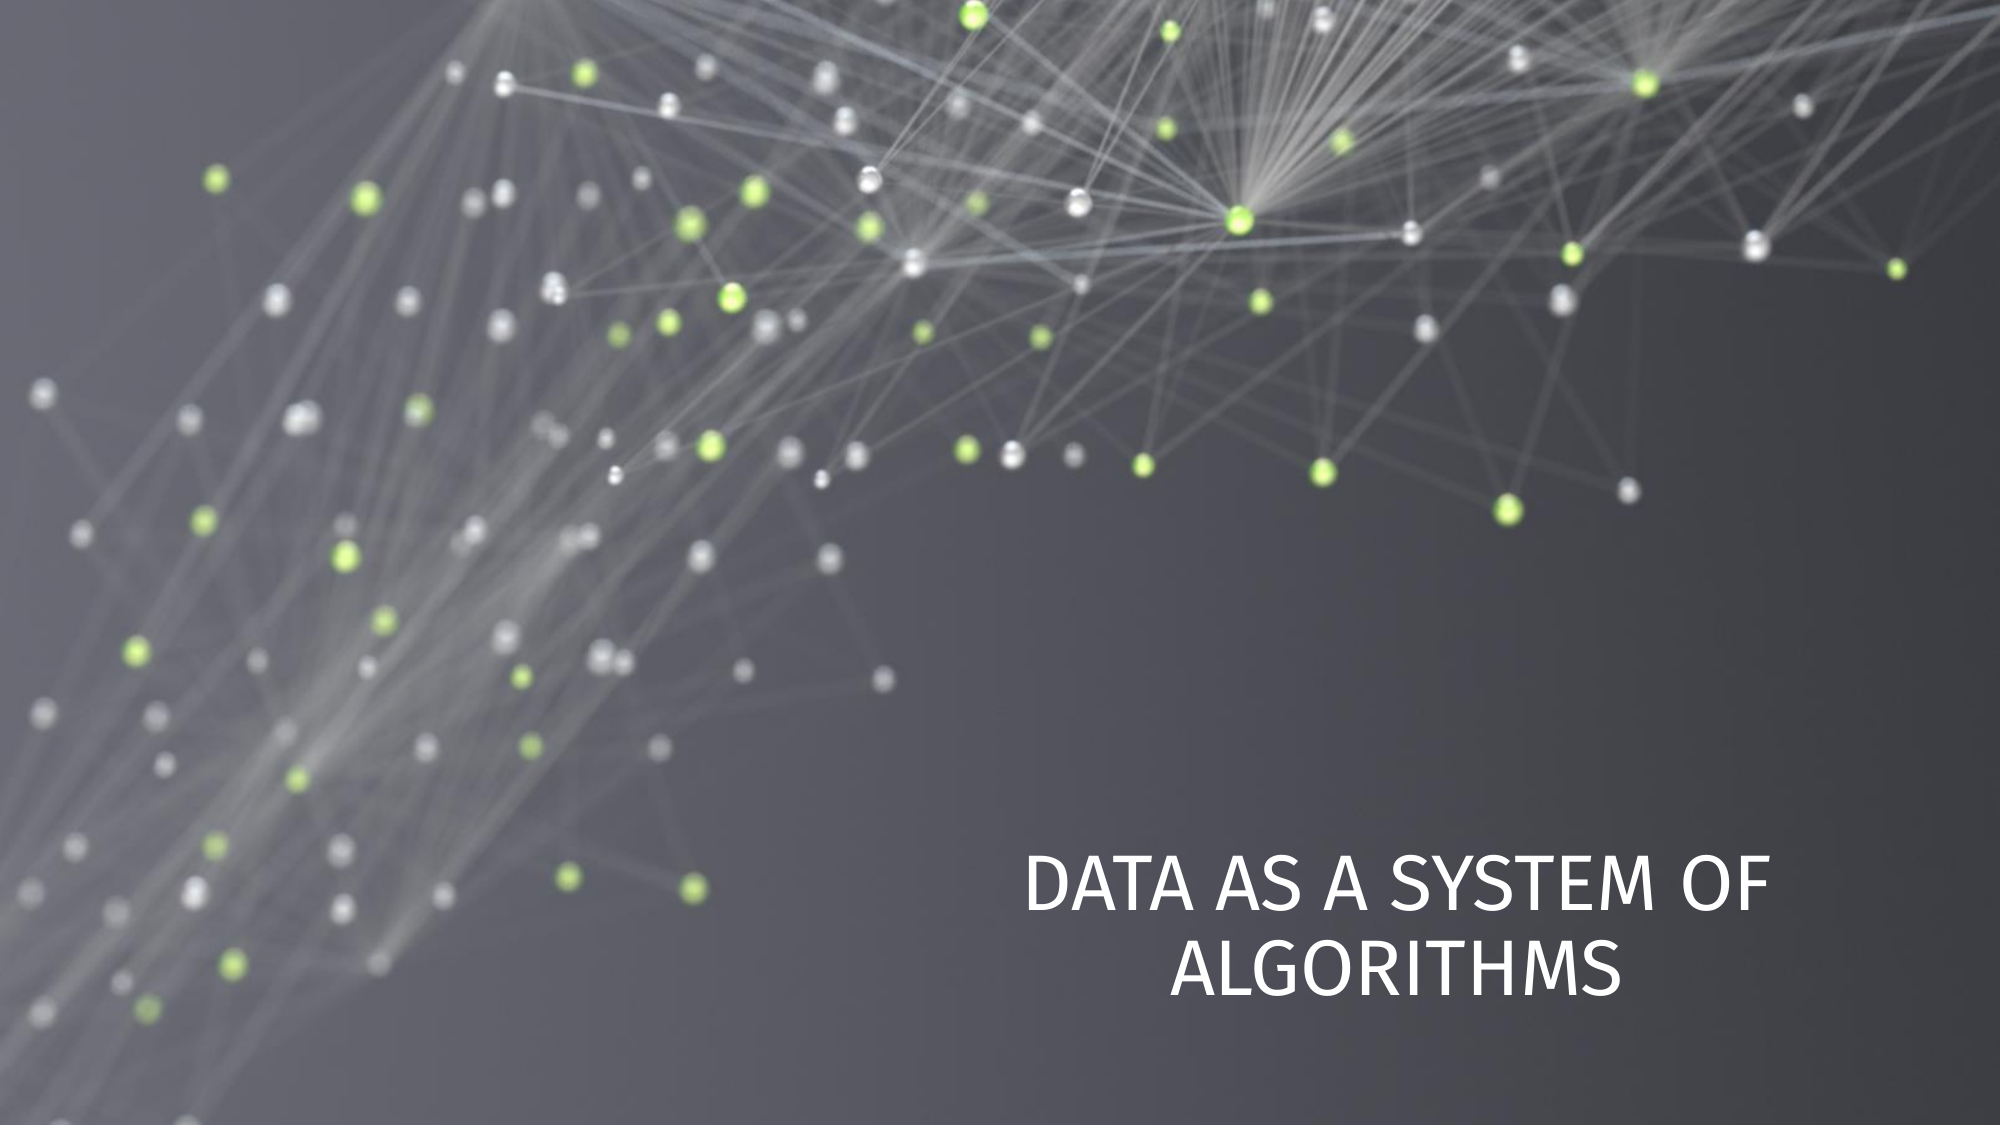

# Data as a System of Algorithms